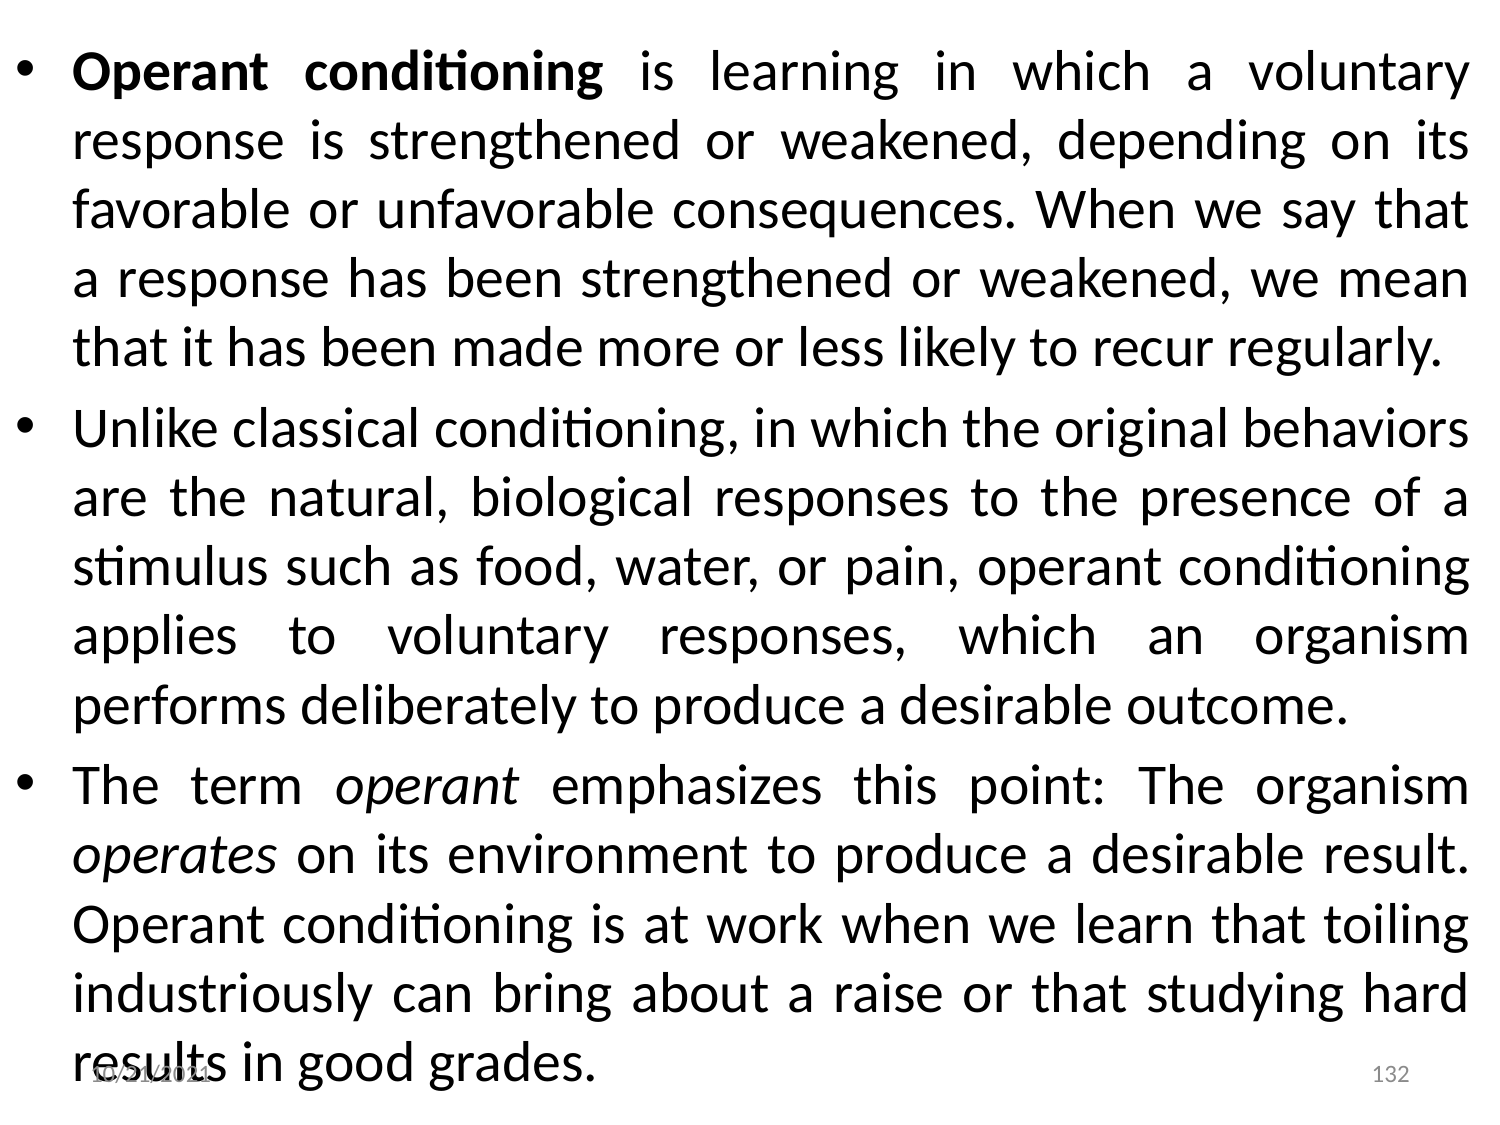

Operant conditioning is learning in which a voluntary response is strengthened or weakened, depending on its favorable or unfavorable consequences. When we say that a response has been strengthened or weakened, we mean that it has been made more or less likely to recur regularly.
Unlike classical conditioning, in which the original behaviors are the natural, biological responses to the presence of a stimulus such as food, water, or pain, operant conditioning applies to voluntary responses, which an organism performs deliberately to produce a desirable outcome.
The term operant emphasizes this point: The organism operates on its environment to produce a desirable result. Operant conditioning is at work when we learn that toiling industriously can bring about a raise or that studying hard results in good grades.
10/21/2021
132